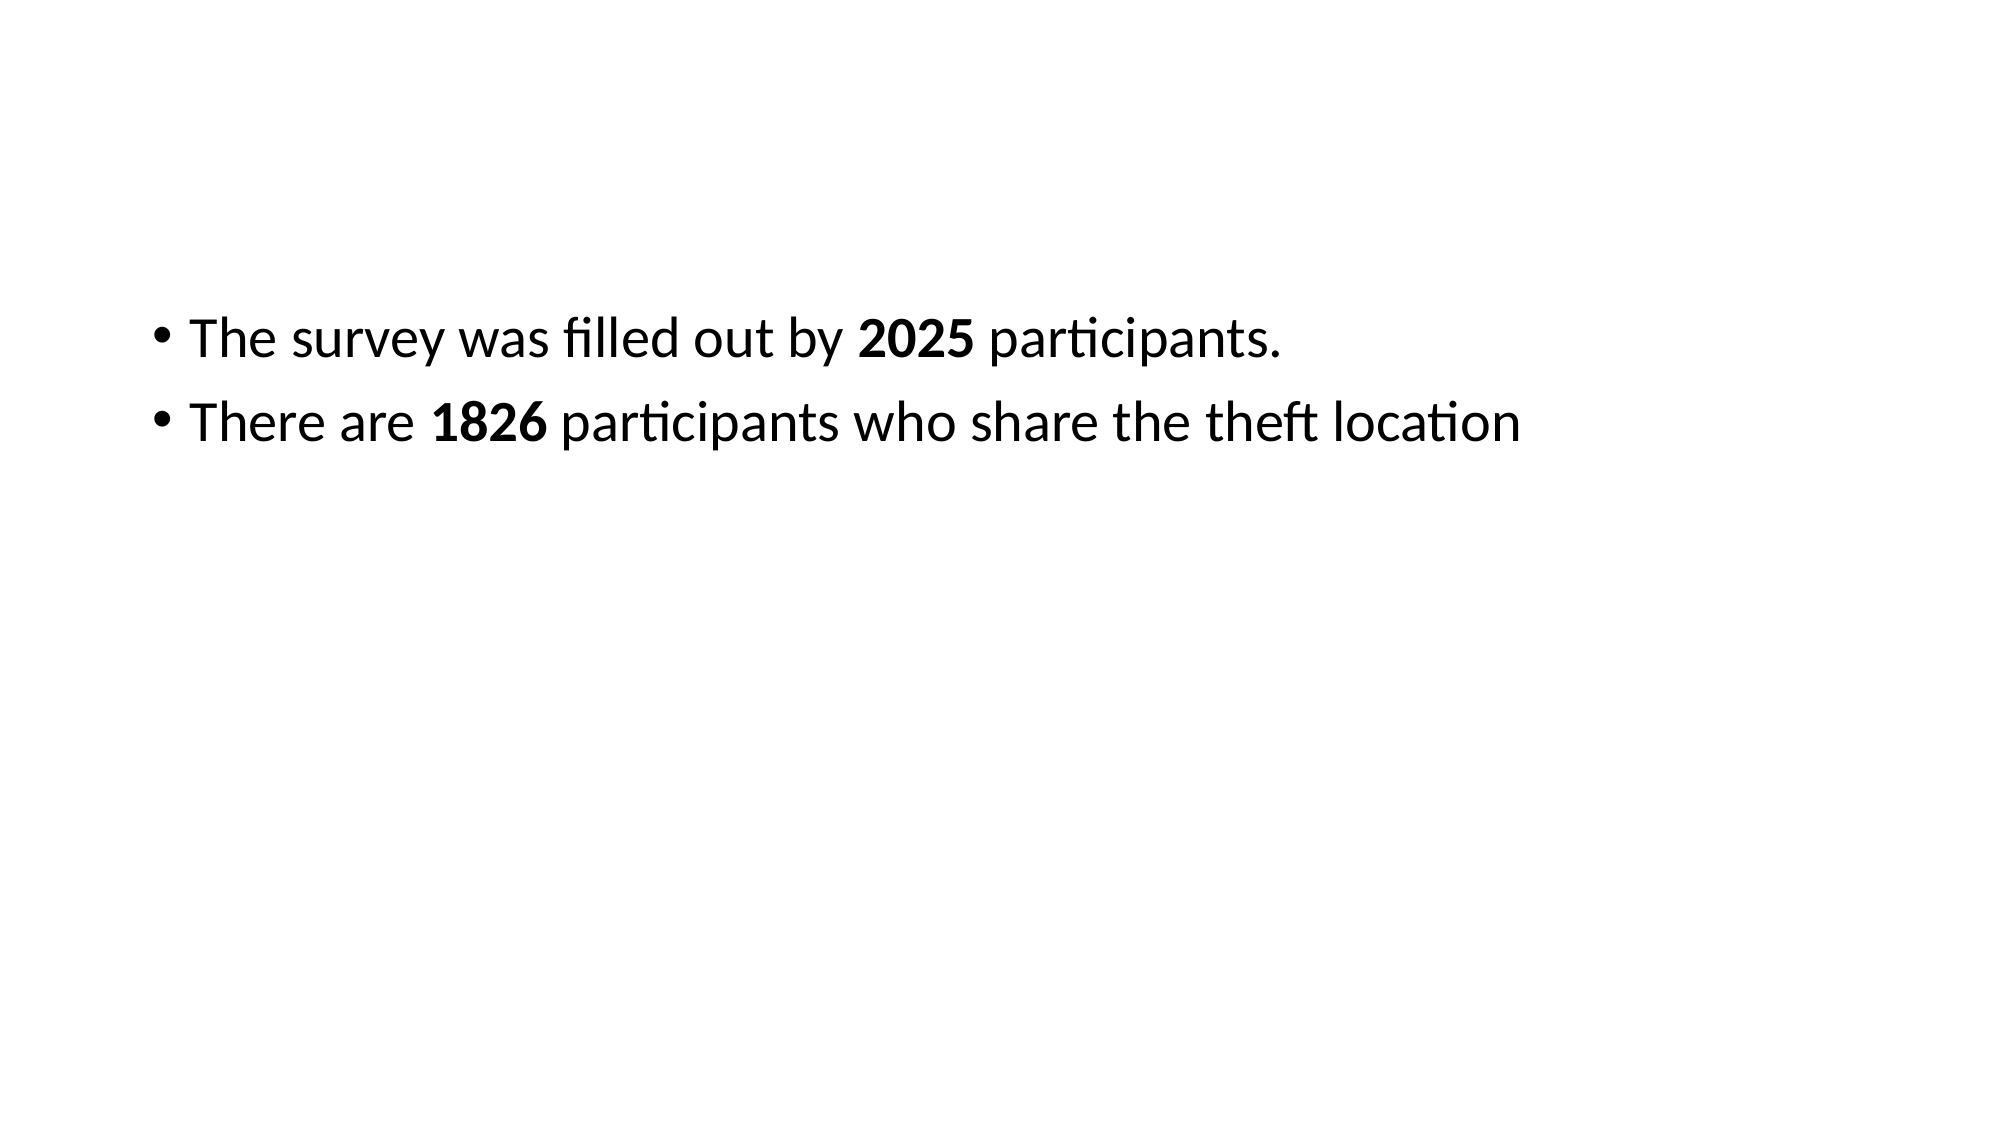

#
The survey was filled out by 2025 participants.
There are 1826 participants who share the theft location